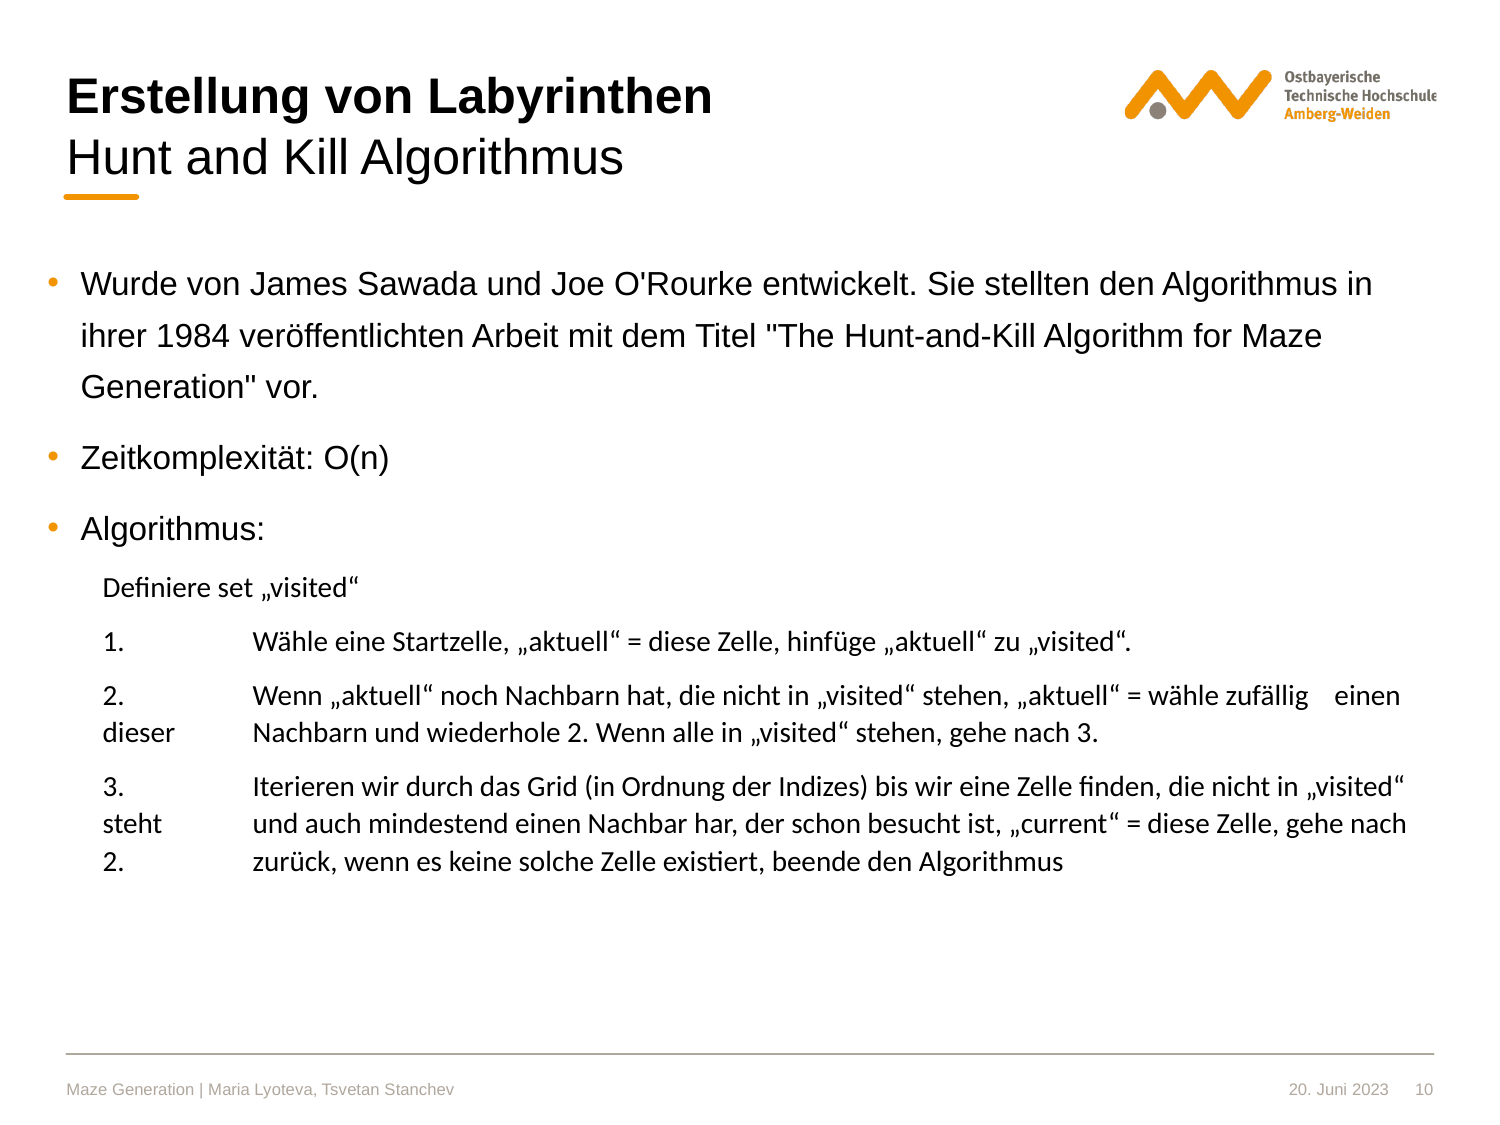

# Erstellung von Labyrinthen
Hunt and Kill Algorithmus
Wurde von James Sawada und Joe O'Rourke entwickelt. Sie stellten den Algorithmus in ihrer 1984 veröffentlichten Arbeit mit dem Titel "The Hunt-and-Kill Algorithm for Maze Generation" vor.
Zeitkomplexität: O(n)
Algorithmus:
Definiere set „visited“
1.	Wähle eine Startzelle, „aktuell“ = diese Zelle, hinfüge „aktuell“ zu „visited“.
2. 	Wenn „aktuell“ noch Nachbarn hat, die nicht in „visited“ stehen, „aktuell“ = wähle zufällig    einen dieser 	Nachbarn und wiederhole 2. Wenn alle in „visited“ stehen, gehe nach 3.
3. 	Iterieren wir durch das Grid (in Ordnung der Indizes) bis wir eine Zelle finden, die nicht in „visited“ steht 	und auch mindestend einen Nachbar har, der schon besucht ist, „current“ = diese Zelle, gehe nach 2. 	zurück, wenn es keine solche Zelle existiert, beende den Algorithmus

Maze Generation | Maria Lyoteva, Tsvetan Stanchev
20. Juni 2023
10